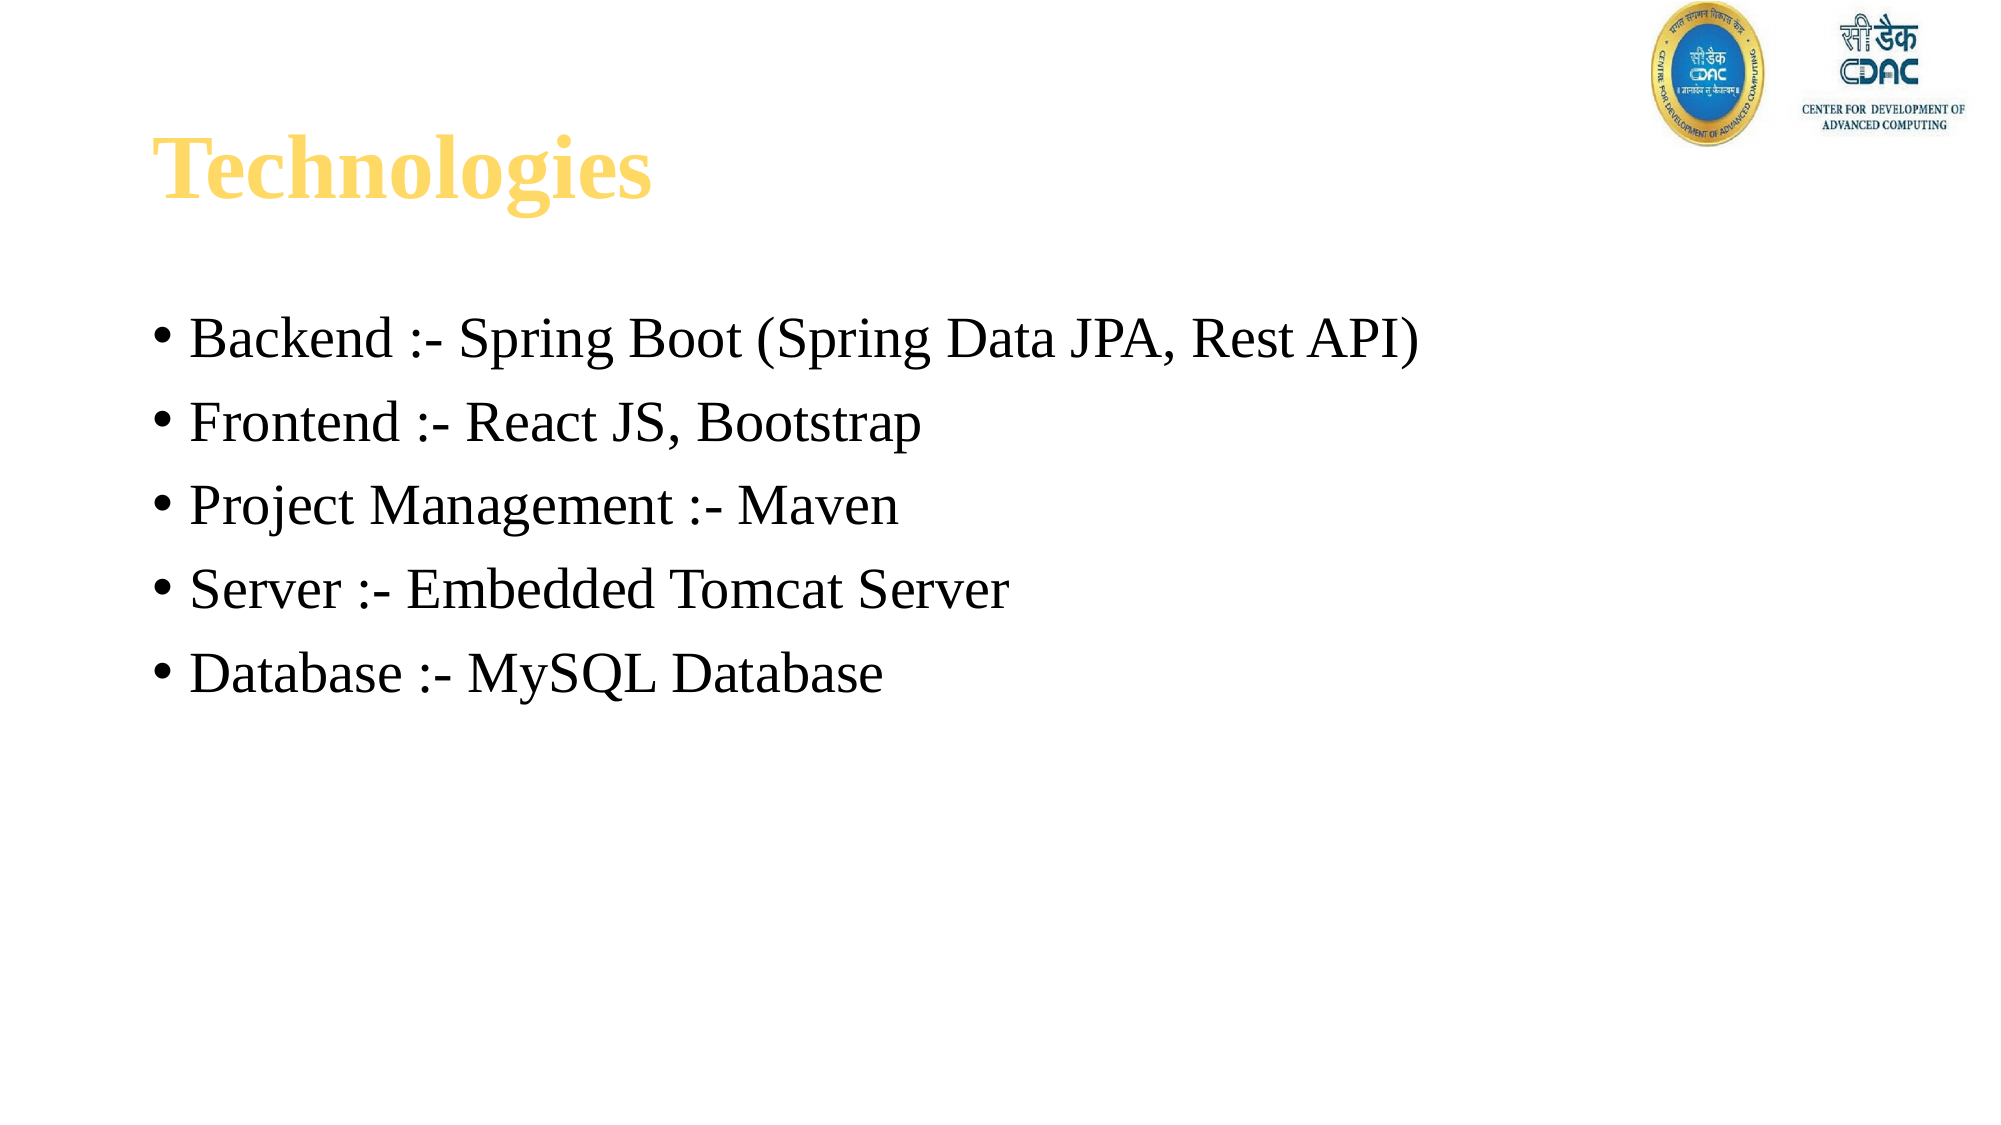

# Technologies
Backend :- Spring Boot (Spring Data JPA, Rest API)
Frontend :- React JS, Bootstrap
Project Management :- Maven
Server :- Embedded Tomcat Server
Database :- MySQL Database